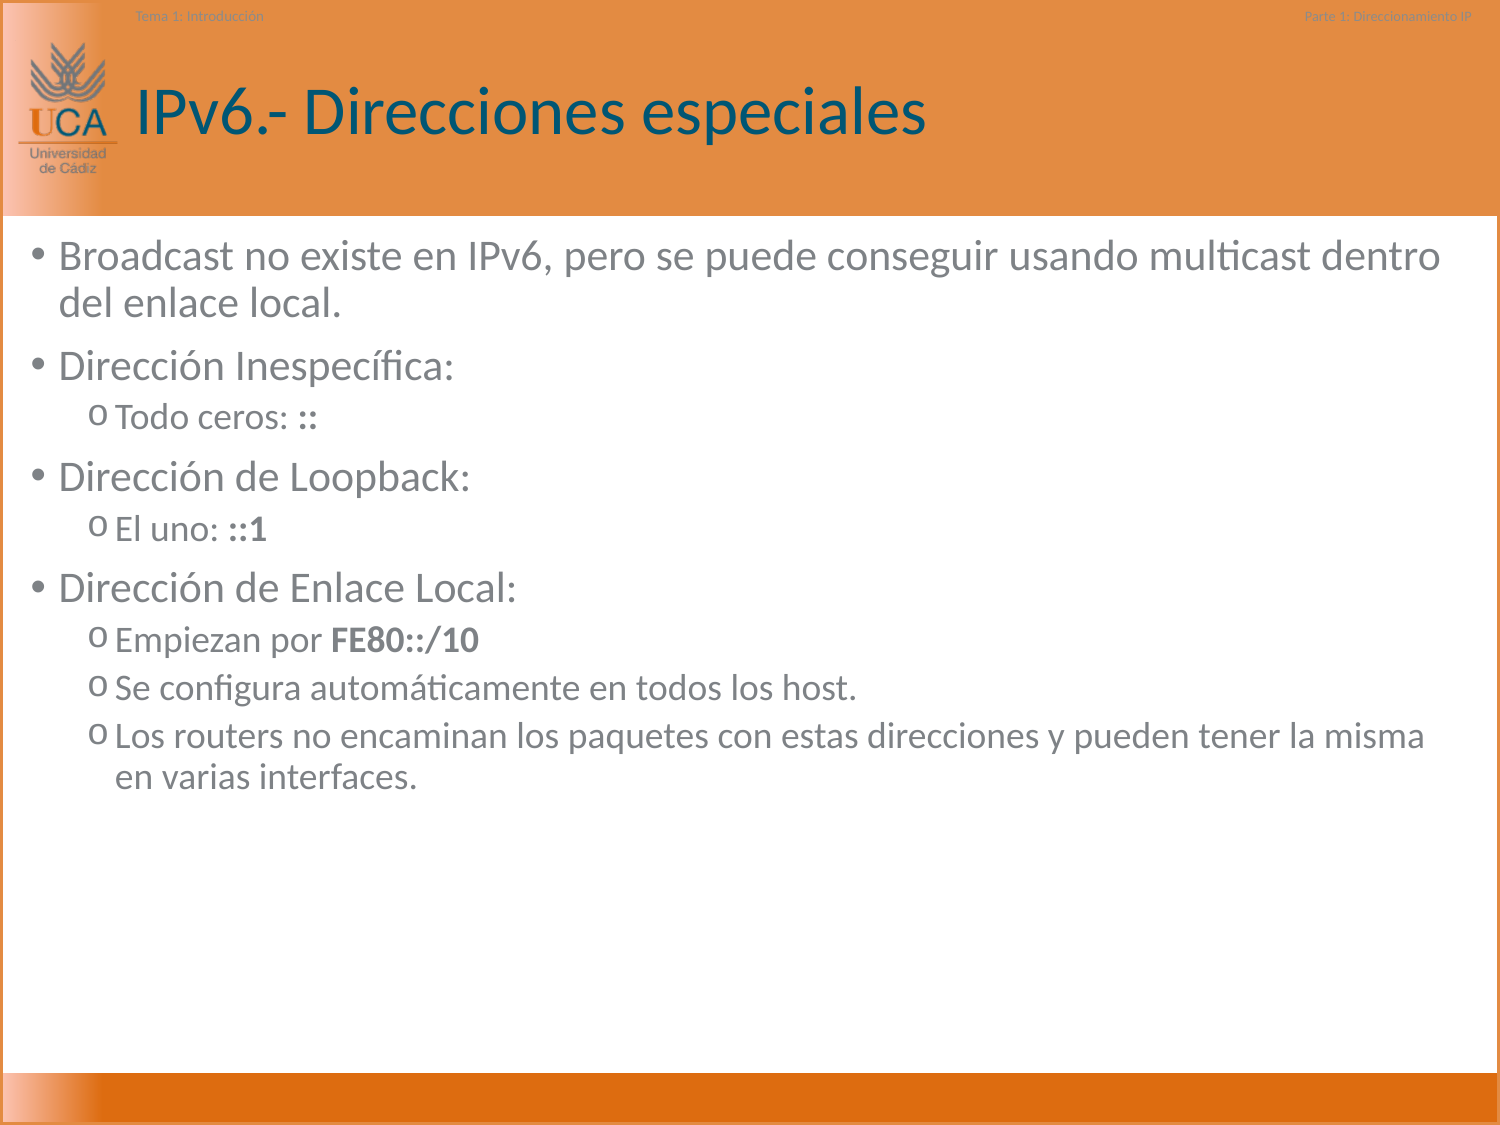

Tema 1: Introducción

Parte 1: Direccionamiento IP
# IPv6.- Direcciones especiales
Broadcast no existe en IPv6, pero se puede conseguir usando multicast dentro del enlace local.
Dirección Inespecífica:
Todo ceros: ::
Dirección de Loopback:
El uno: ::1
Dirección de Enlace Local:
Empiezan por FE80::/10
Se configura automáticamente en todos los host.
Los routers no encaminan los paquetes con estas direcciones y pueden tener la misma en varias interfaces.